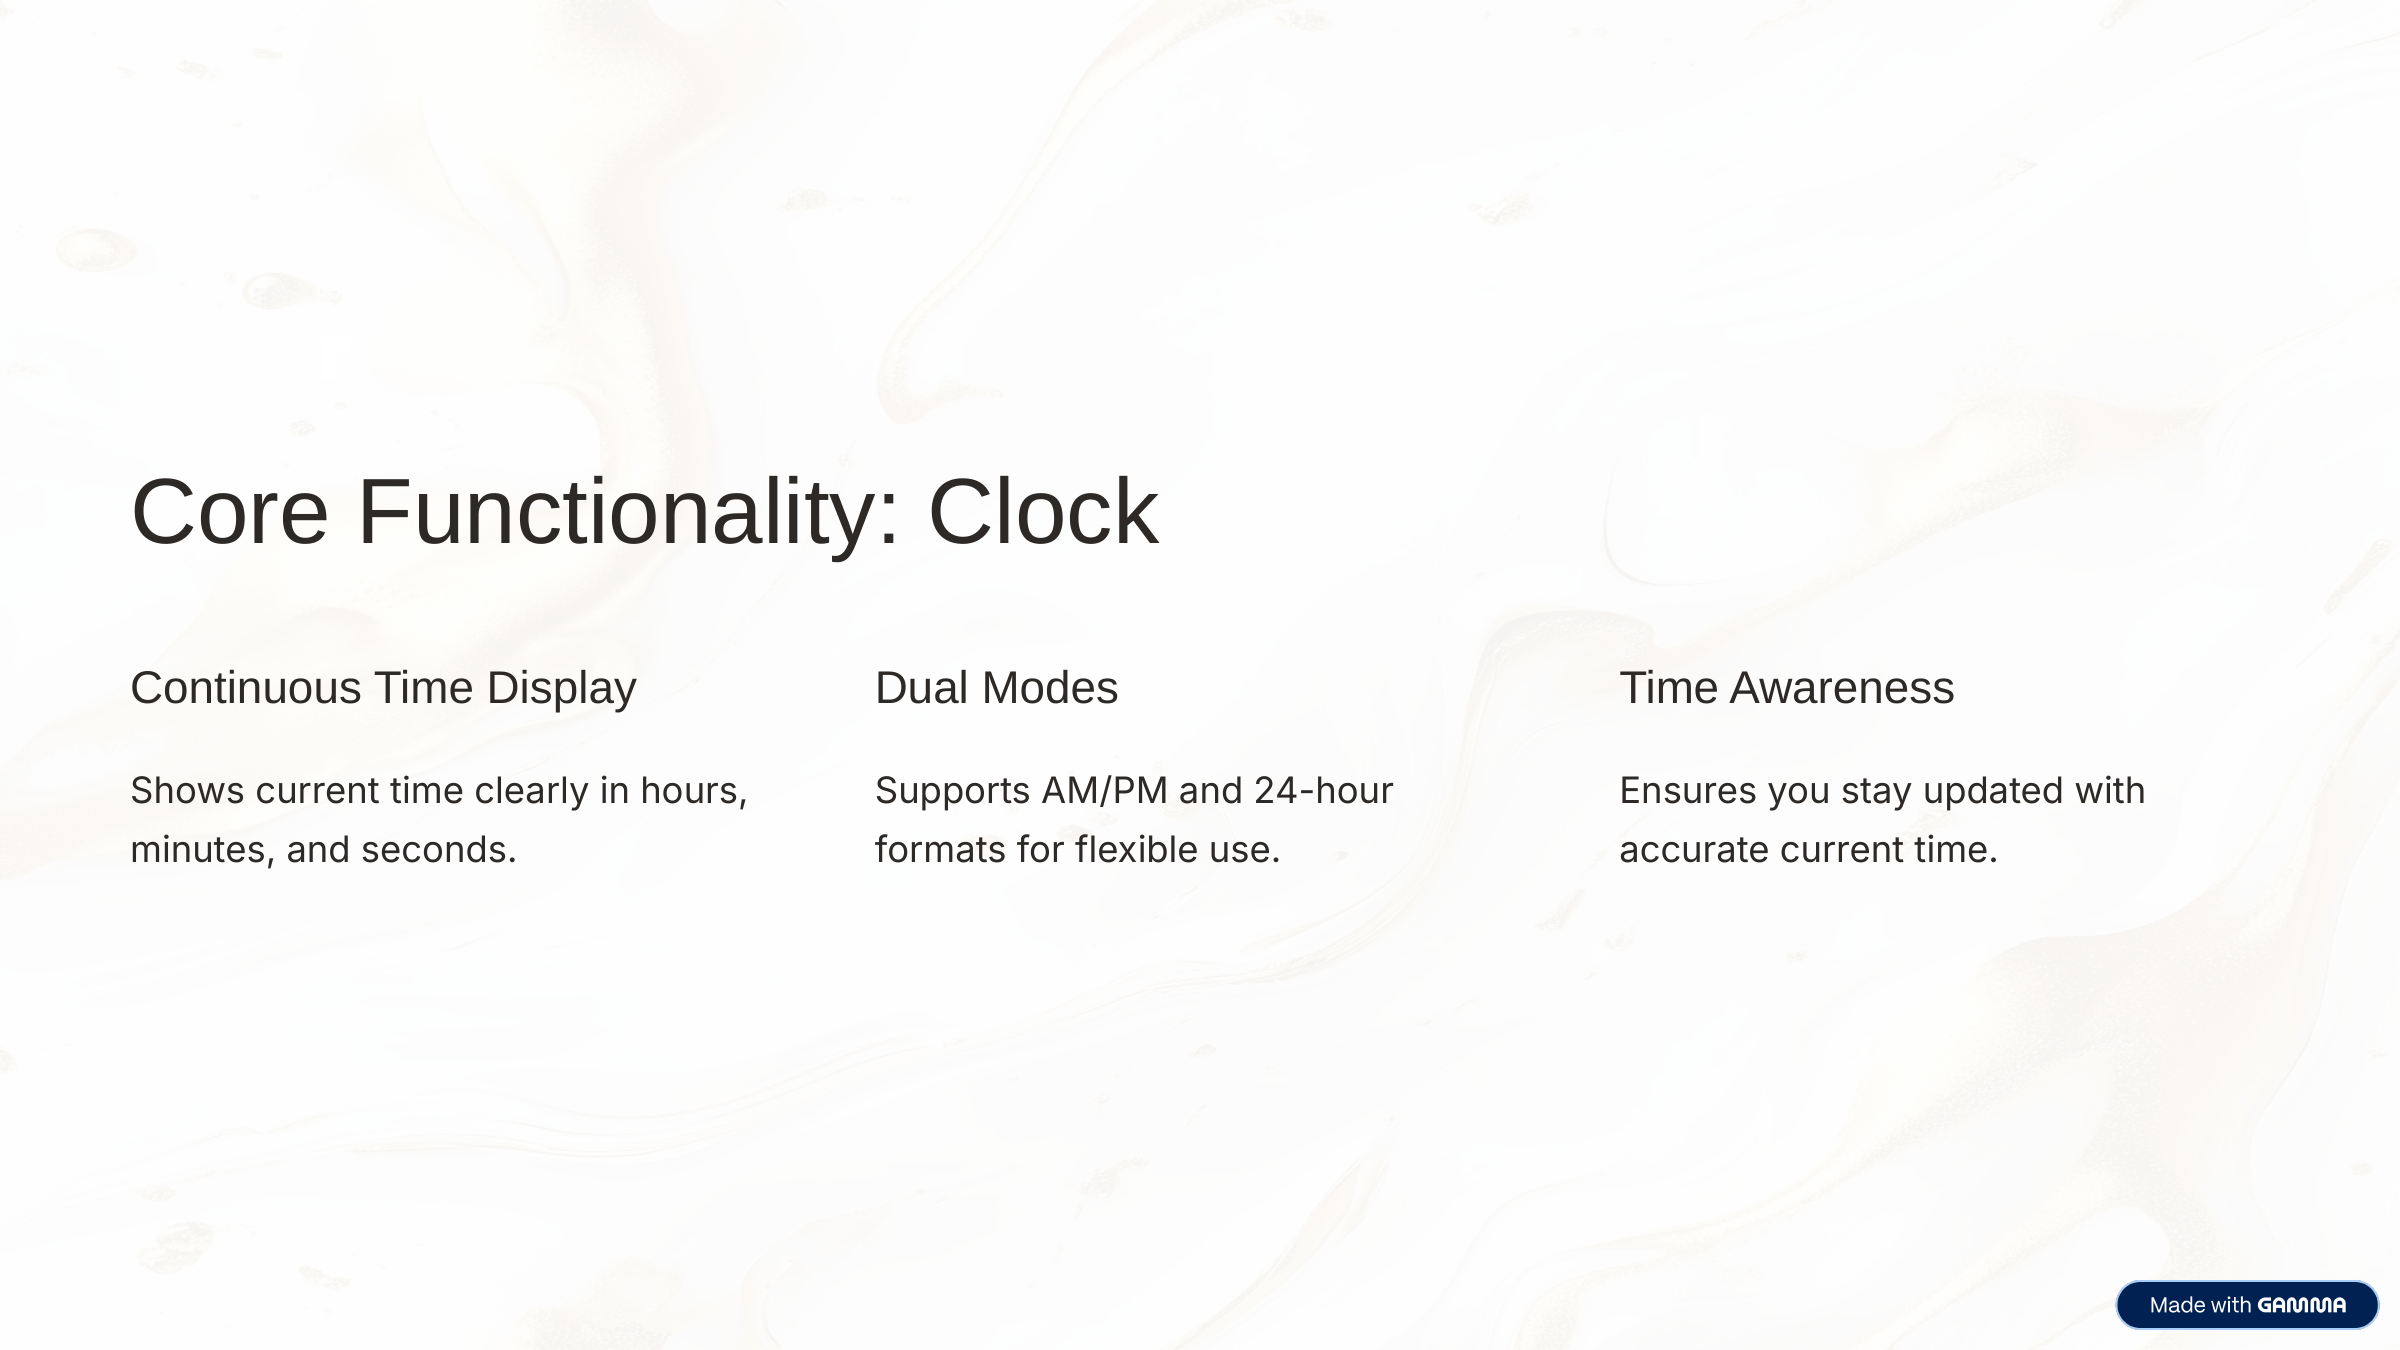

Core Functionality: Clock
Continuous Time Display
Dual Modes
Time Awareness
Shows current time clearly in hours, minutes, and seconds.
Supports AM/PM and 24-hour formats for flexible use.
Ensures you stay updated with accurate current time.